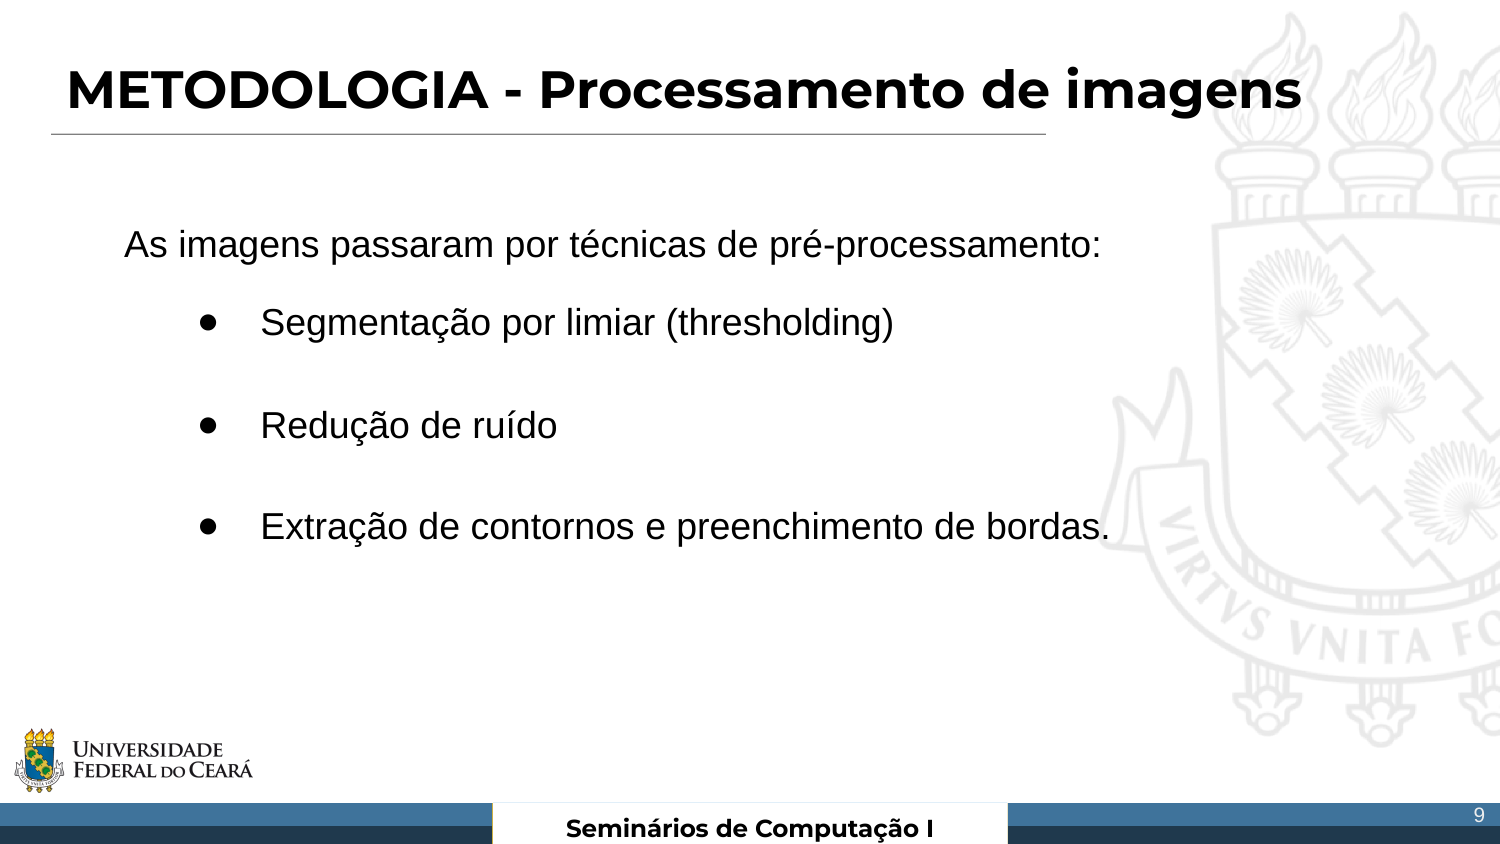

# METODOLOGIA - Processamento de imagens
As imagens passaram por técnicas de pré-processamento:
Segmentação por limiar (thresholding)
Redução de ruído
Extração de contornos e preenchimento de bordas.
9
ENGENHARIA DE SOFTWARE
ENGENHARIA DE SOFTWARE
Seminários de Computação I